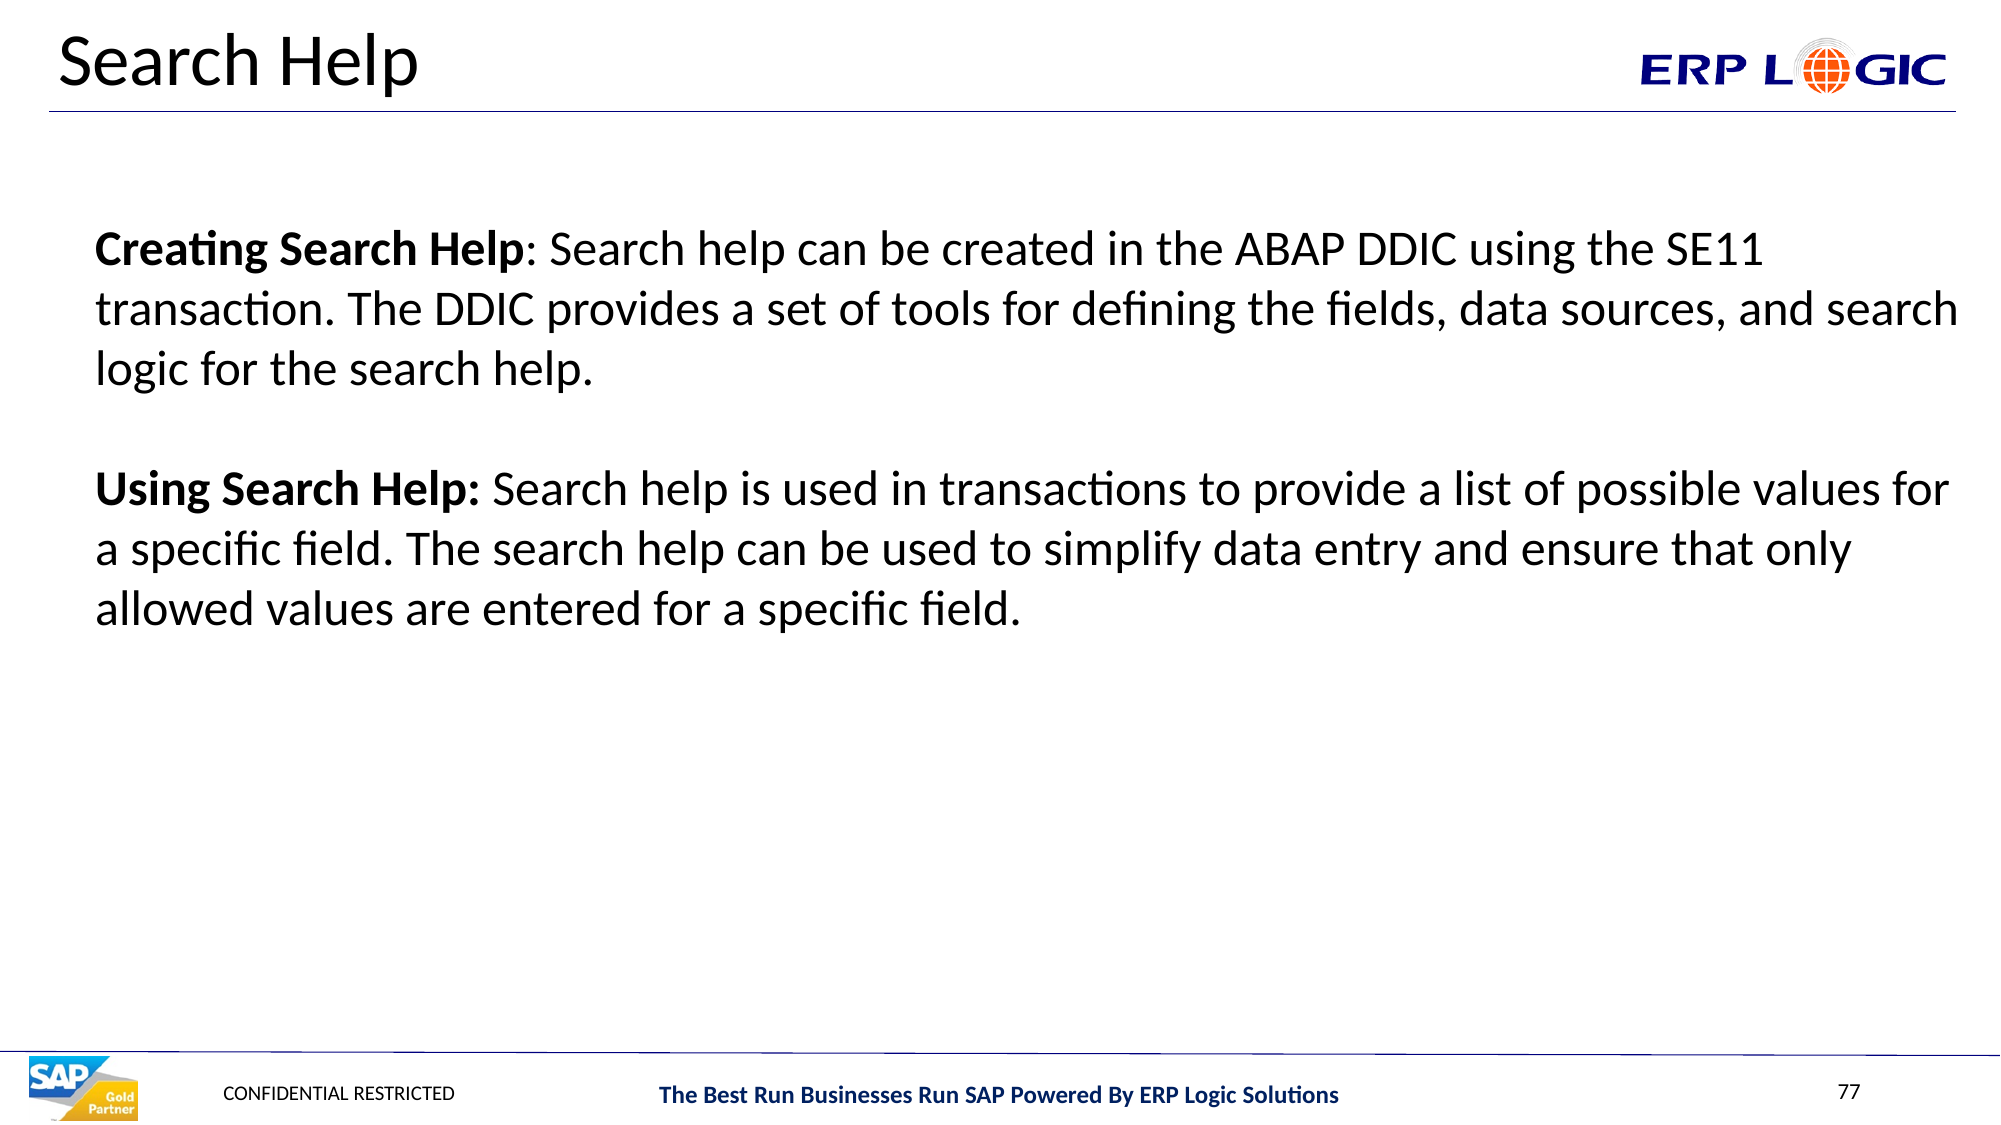

# Search Help
Creating Search Help: Search help can be created in the ABAP DDIC using the SE11 transaction. The DDIC provides a set of tools for defining the fields, data sources, and search logic for the search help.

Using Search Help: Search help is used in transactions to provide a list of possible values for a specific field. The search help can be used to simplify data entry and ensure that only allowed values are entered for a specific field.